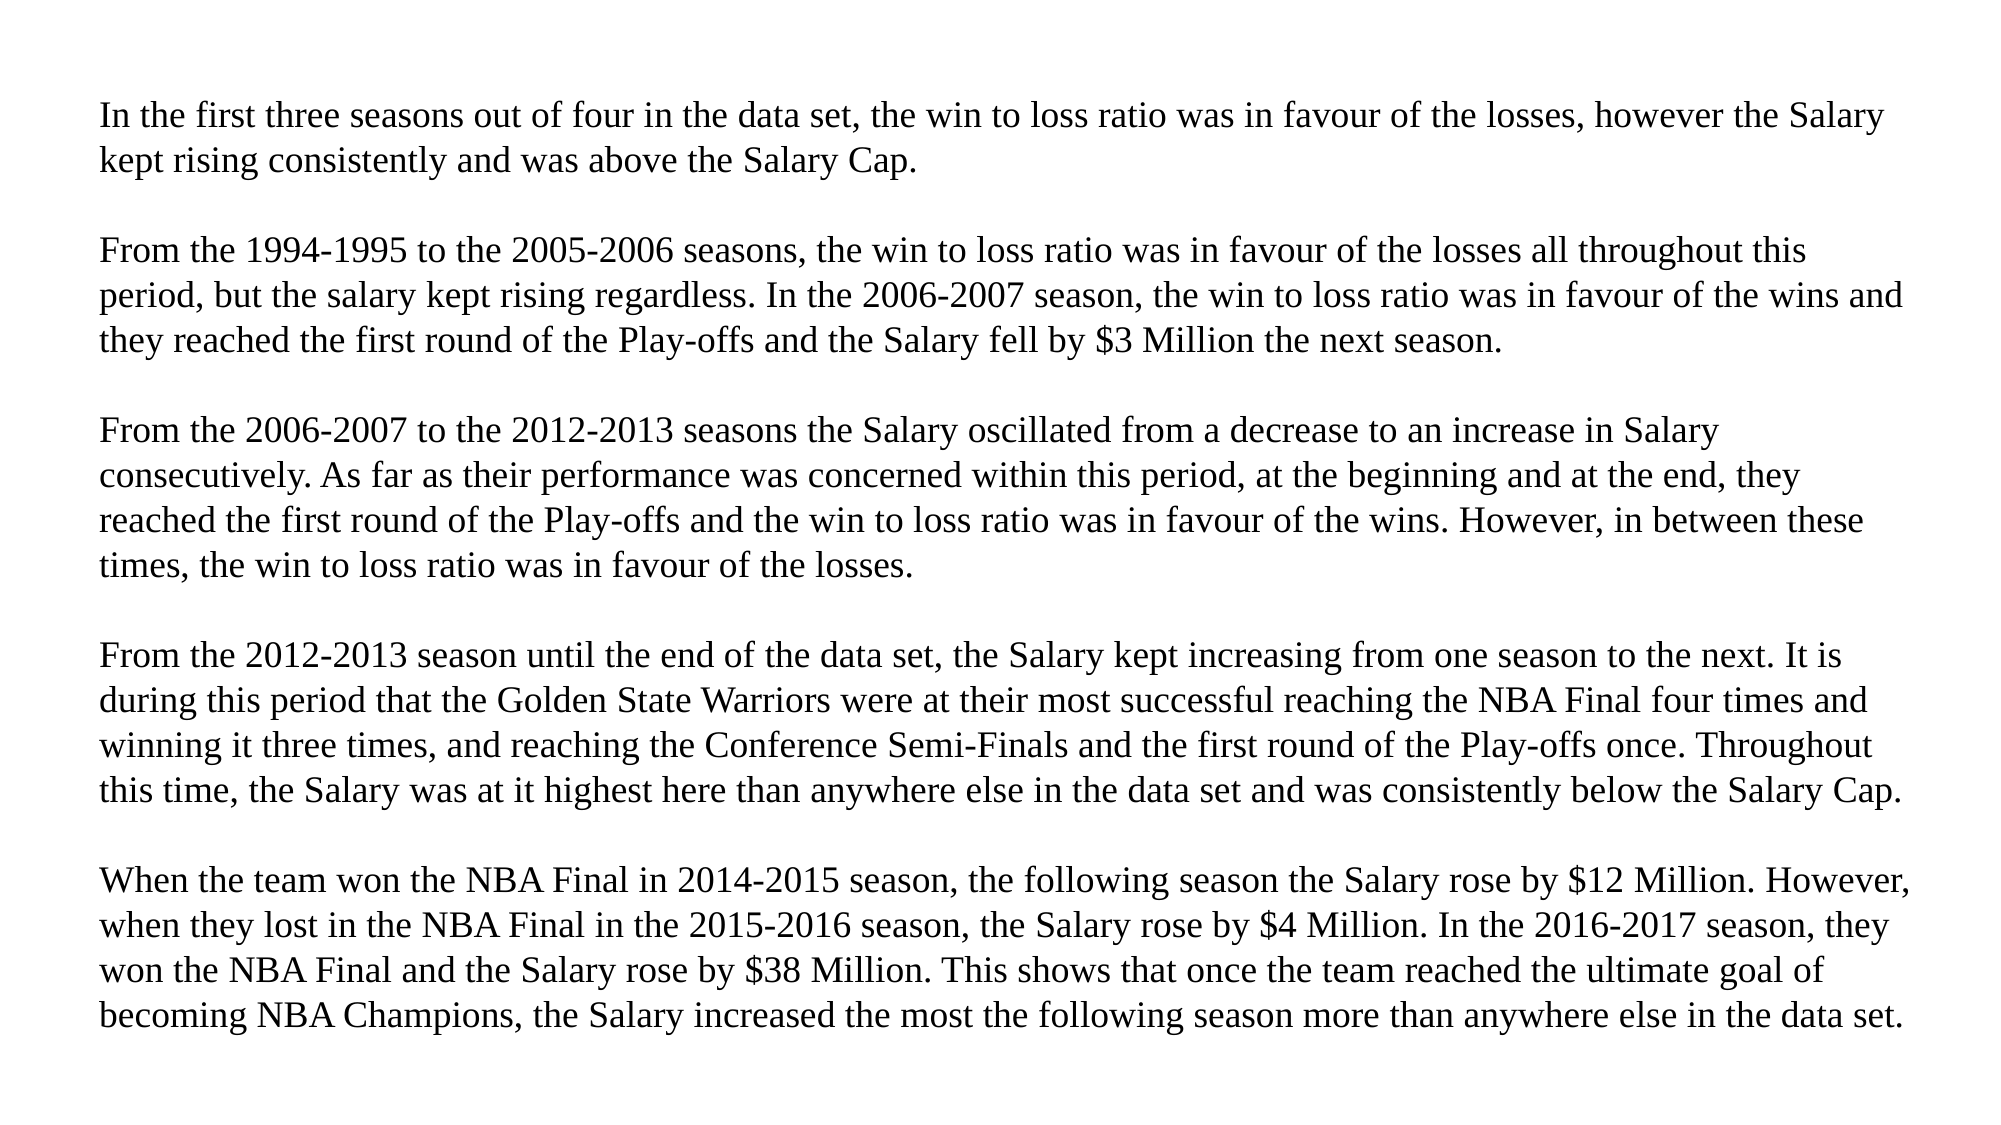

In the first three seasons out of four in the data set, the win to loss ratio was in favour of the losses, however the Salary kept rising consistently and was above the Salary Cap.

From the 1994-1995 to the 2005-2006 seasons, the win to loss ratio was in favour of the losses all throughout this period, but the salary kept rising regardless. In the 2006-2007 season, the win to loss ratio was in favour of the wins and they reached the first round of the Play-offs and the Salary fell by $3 Million the next season.

From the 2006-2007 to the 2012-2013 seasons the Salary oscillated from a decrease to an increase in Salary consecutively. As far as their performance was concerned within this period, at the beginning and at the end, they reached the first round of the Play-offs and the win to loss ratio was in favour of the wins. However, in between these times, the win to loss ratio was in favour of the losses.

From the 2012-2013 season until the end of the data set, the Salary kept increasing from one season to the next. It is during this period that the Golden State Warriors were at their most successful reaching the NBA Final four times and winning it three times, and reaching the Conference Semi-Finals and the first round of the Play-offs once. Throughout this time, the Salary was at it highest here than anywhere else in the data set and was consistently below the Salary Cap.

When the team won the NBA Final in 2014-2015 season, the following season the Salary rose by $12 Million. However, when they lost in the NBA Final in the 2015-2016 season, the Salary rose by $4 Million. In the 2016-2017 season, they won the NBA Final and the Salary rose by $38 Million. This shows that once the team reached the ultimate goal of becoming NBA Champions, the Salary increased the most the following season more than anywhere else in the data set.